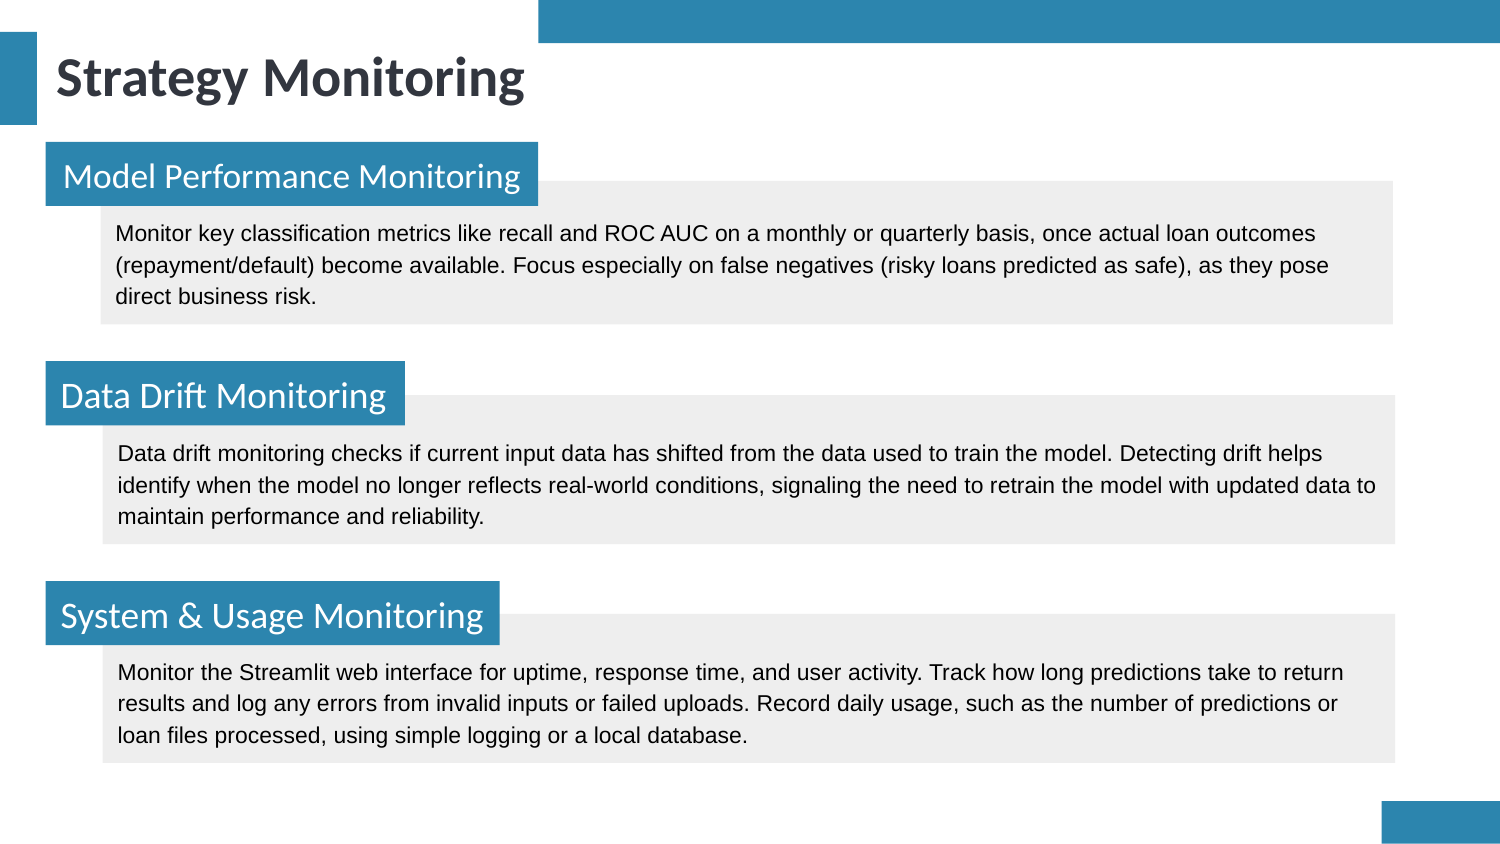

# Strategy Monitoring
Model Performance Monitoring
Monitor key classification metrics like recall and ROC AUC on a monthly or quarterly basis, once actual loan outcomes (repayment/default) become available. Focus especially on false negatives (risky loans predicted as safe), as they pose direct business risk.
Data Drift Monitoring
Data drift monitoring checks if current input data has shifted from the data used to train the model. Detecting drift helps identify when the model no longer reflects real-world conditions, signaling the need to retrain the model with updated data to maintain performance and reliability.
System & Usage Monitoring
Monitor the Streamlit web interface for uptime, response time, and user activity. Track how long predictions take to return results and log any errors from invalid inputs or failed uploads. Record daily usage, such as the number of predictions or loan files processed, using simple logging or a local database.